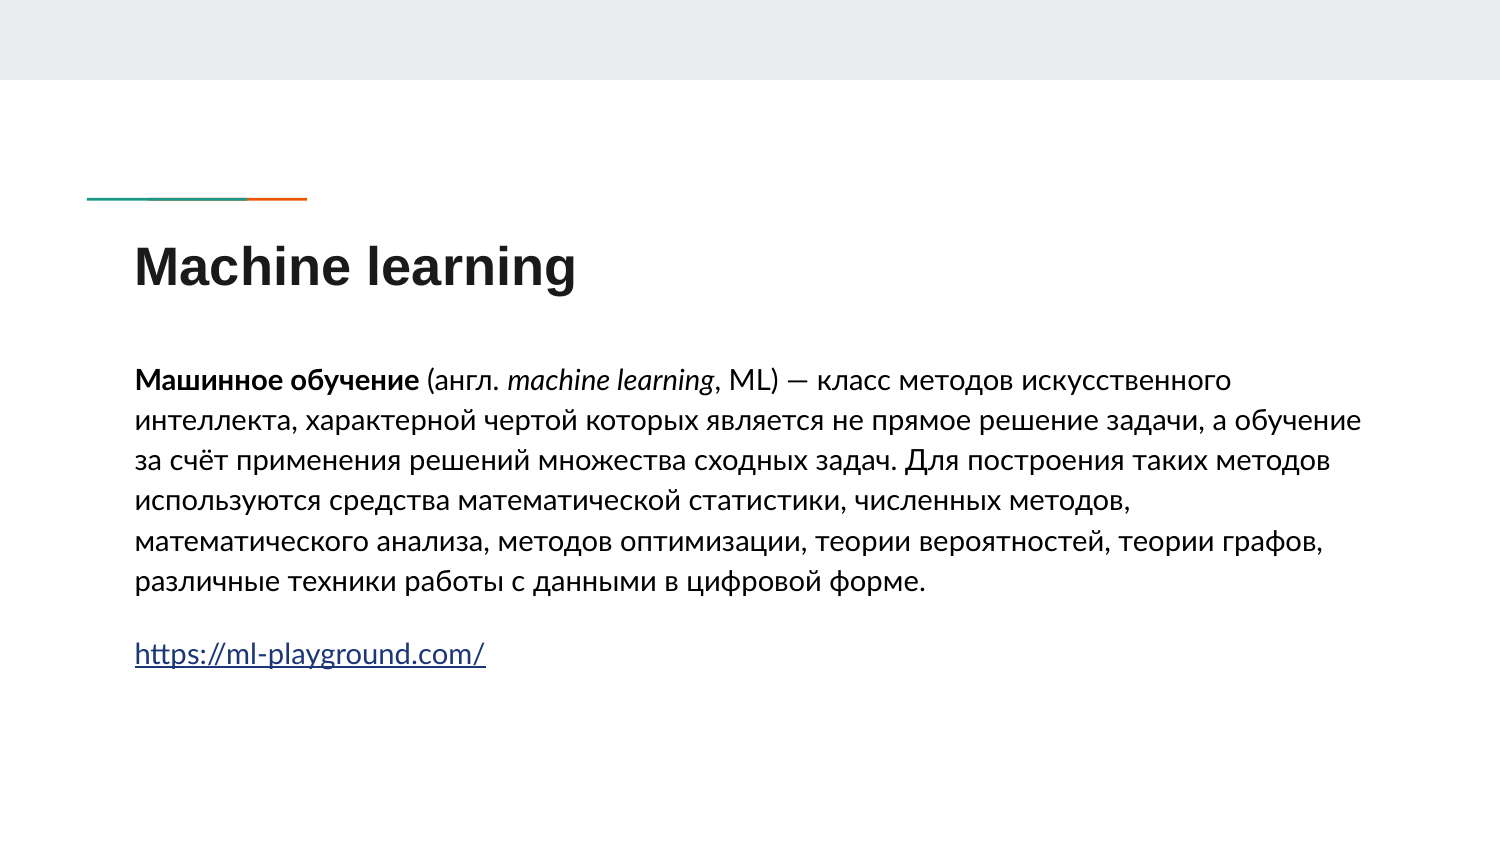

# Machine learning
Машинное обучение (англ. machine learning, ML) — класс методов искусственного интеллекта, характерной чертой которых является не прямое решение задачи, а обучение за счёт применения решений множества сходных задач. Для построения таких методов используются средства математической статистики, численных методов, математического анализа, методов оптимизации, теории вероятностей, теории графов, различные техники работы с данными в цифровой форме.
https://ml-playground.com/